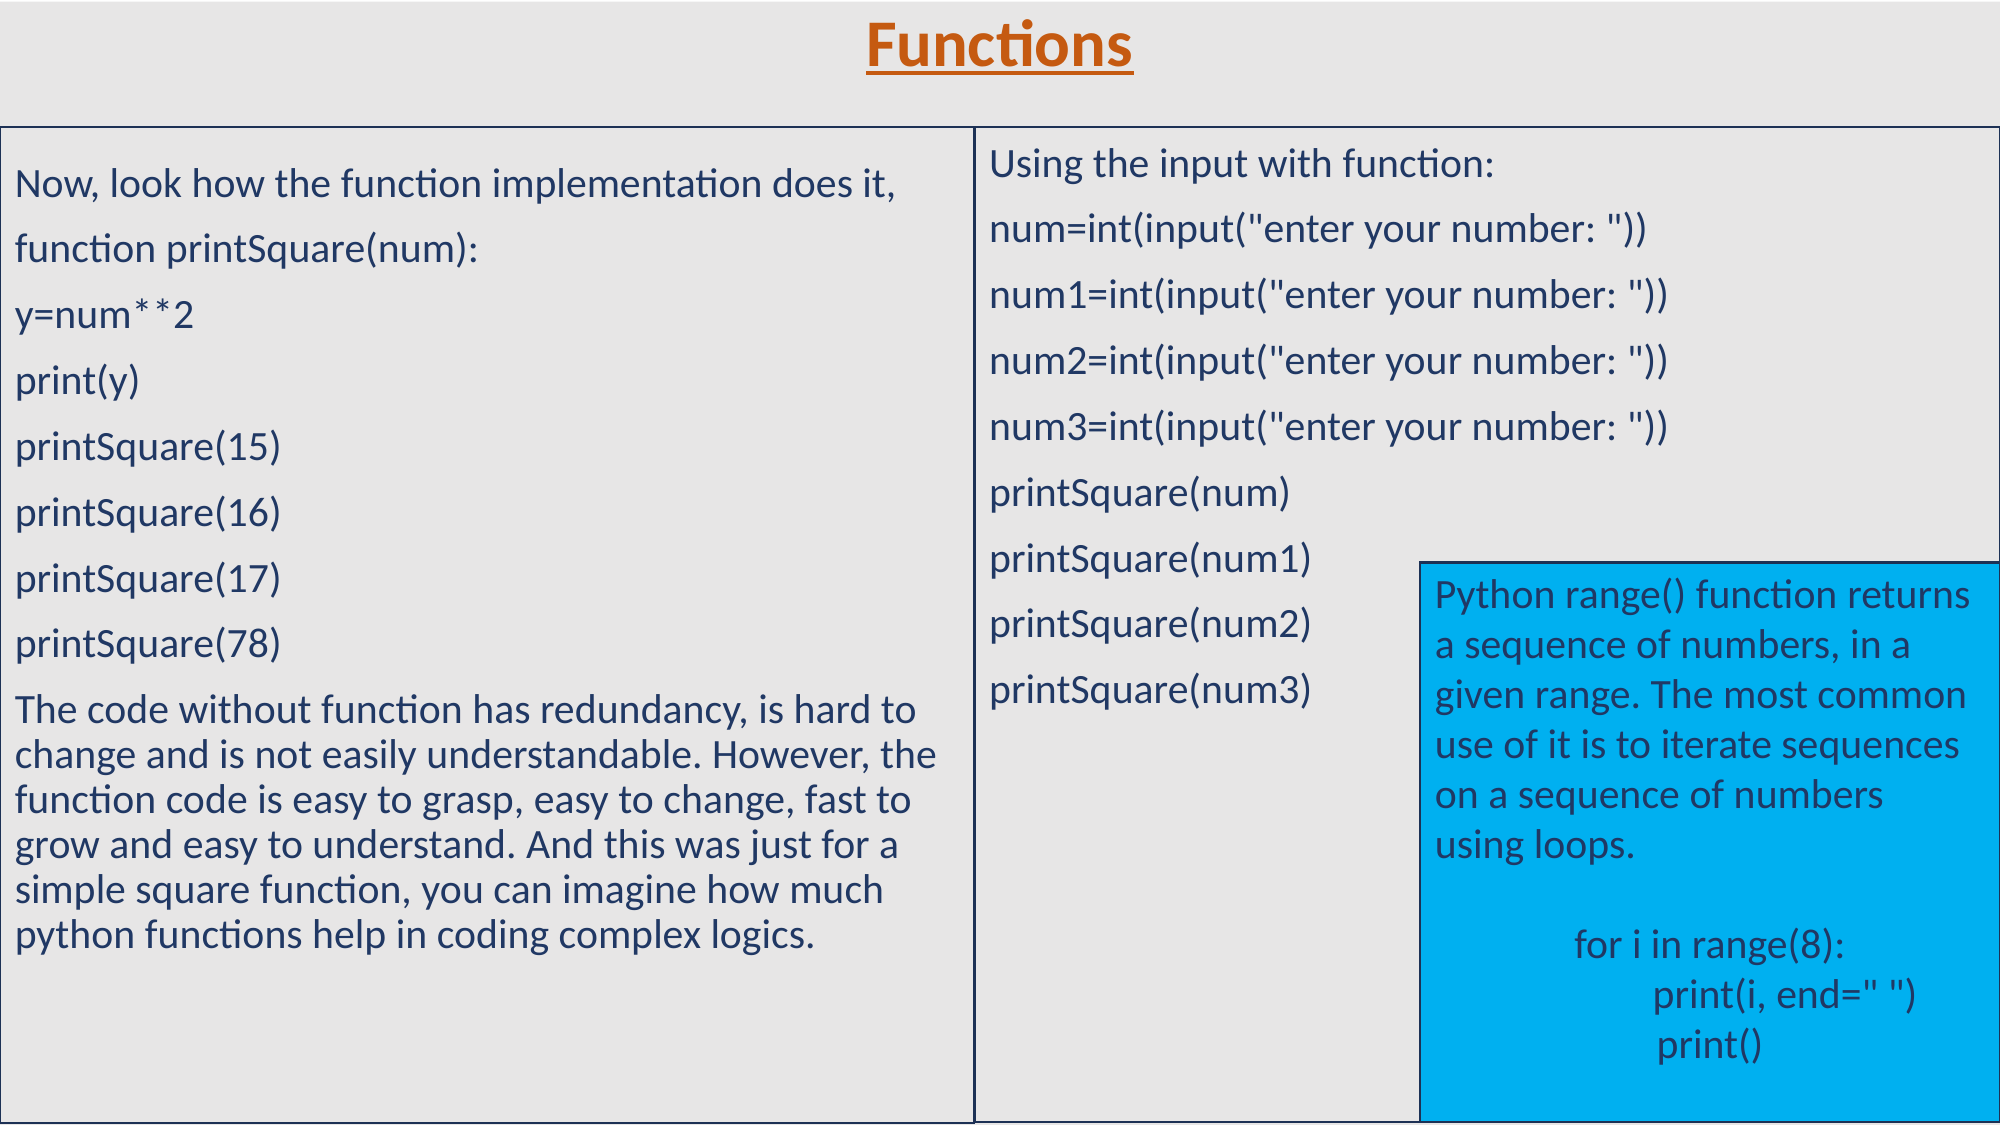

Functions

Now, look how the function implementation does it,
function printSquare(num):
y=num**2
print(y)
printSquare(15)
printSquare(16)
printSquare(17)
printSquare(78)
The code without function has redundancy, is hard to change and is not easily understandable. However, the function code is easy to grasp, easy to change, fast to grow and easy to understand. And this was just for a simple square function, you can imagine how much python functions help in coding complex logics.

Using the input with function:
num=int(input("enter your number: "))
num1=int(input("enter your number: "))
num2=int(input("enter your number: "))
num3=int(input("enter your number: "))
printSquare(num)
printSquare(num1)
printSquare(num2)
printSquare(num3)

Python range() function returns a sequence of numbers, in a given range. The most common use of it is to iterate sequences on a sequence of numbers using loops.

for i in range(8):
	print(i, end=" ")
print()